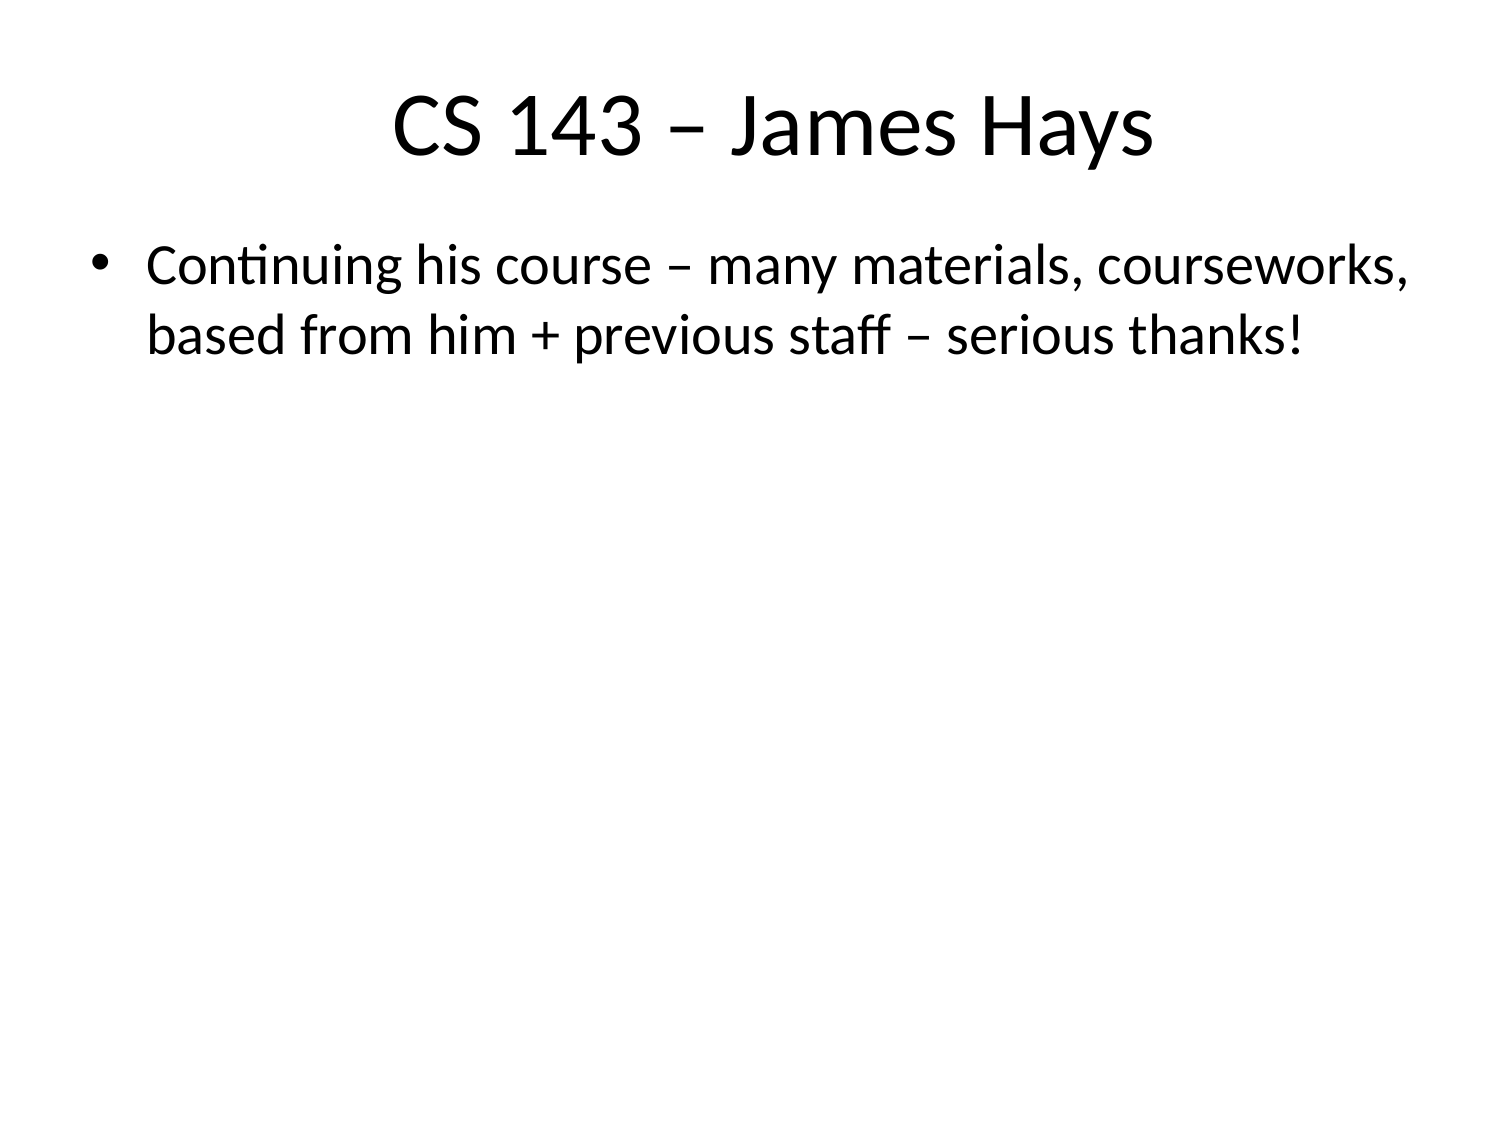

CS 143 – James Hays

Continuing his course – many materials, courseworks, based from him + previous staff – serious thanks!